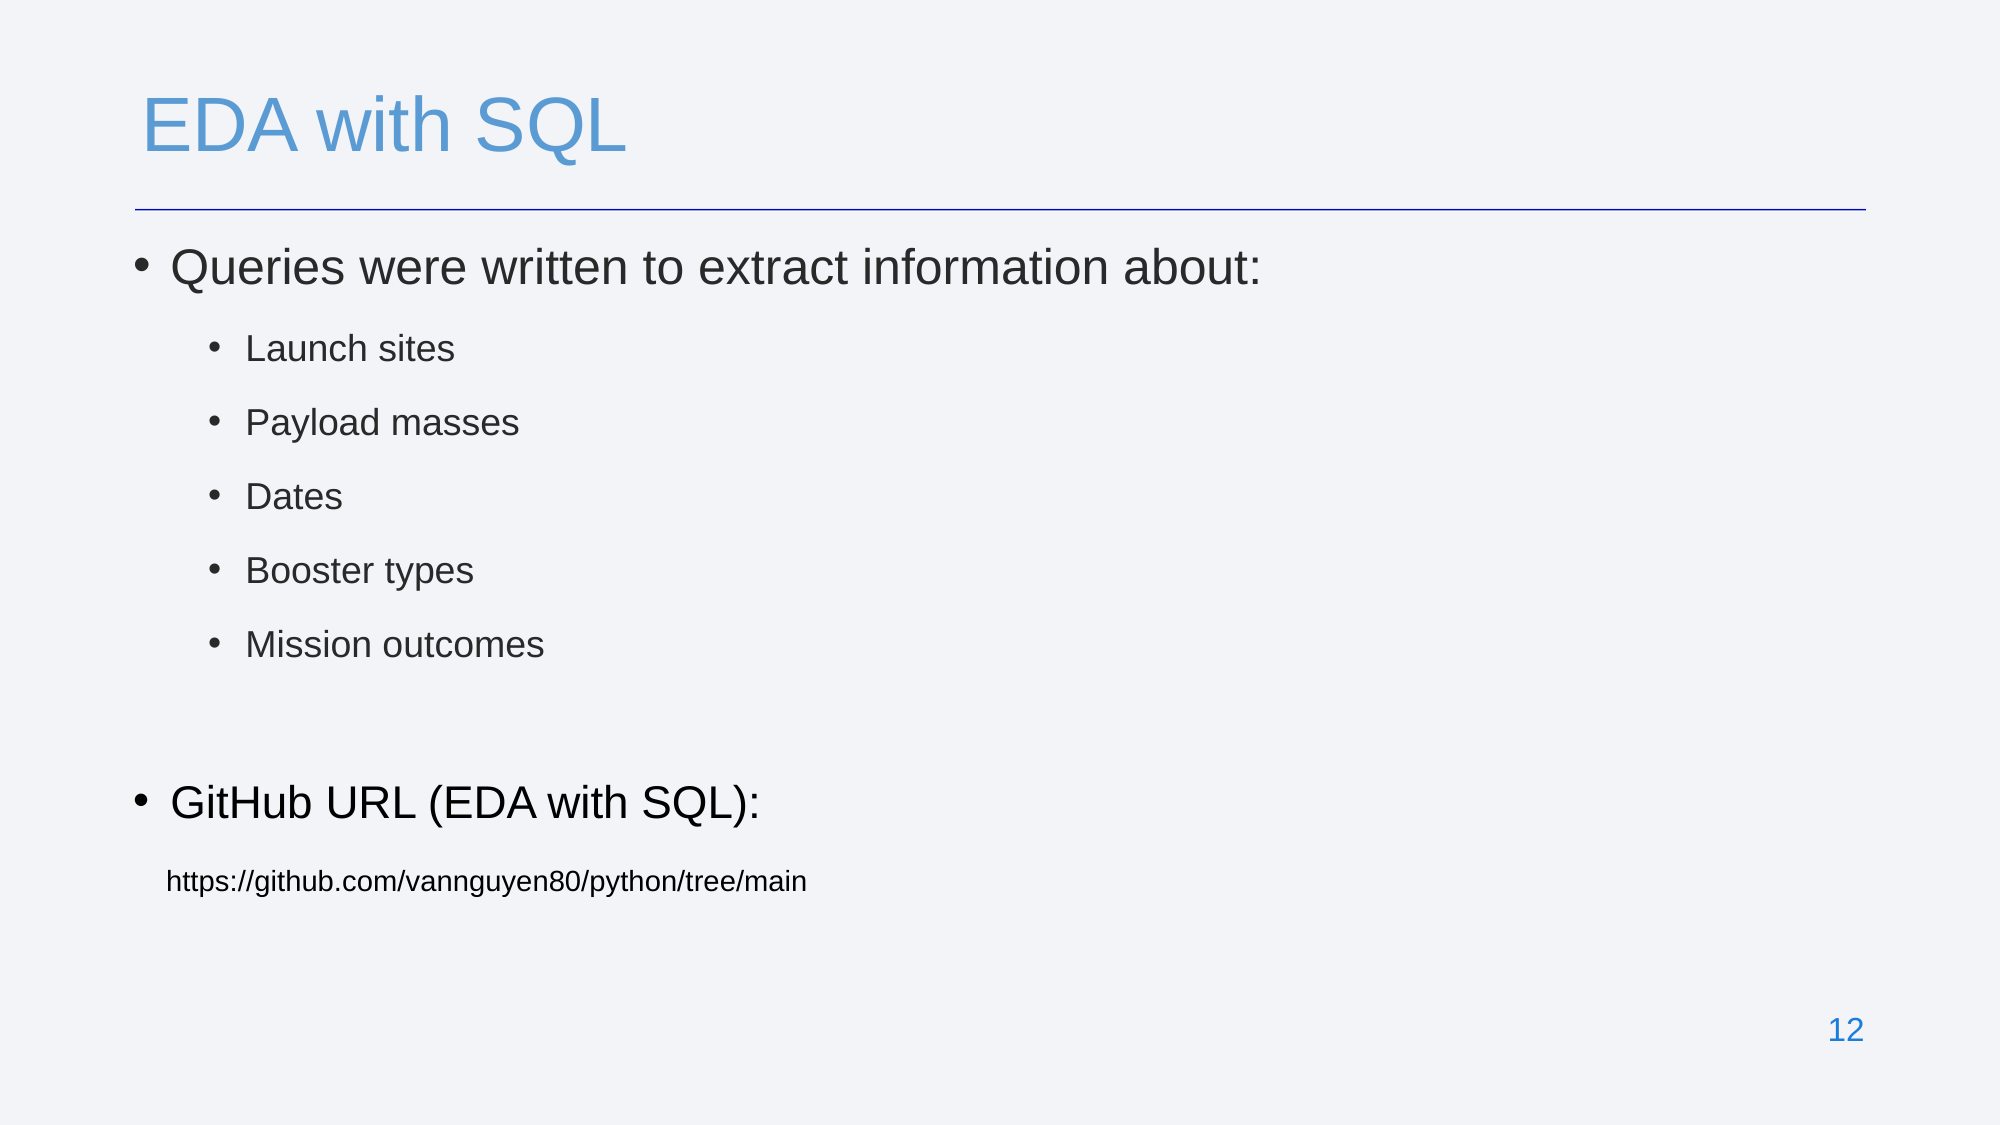

# EDA with SQL
Queries were written to extract information about:
Launch sites
Payload masses
Dates
Booster types
Mission outcomes

GitHub URL (EDA with SQL):

    https://github.com/vannguyen80/python/tree/main
12